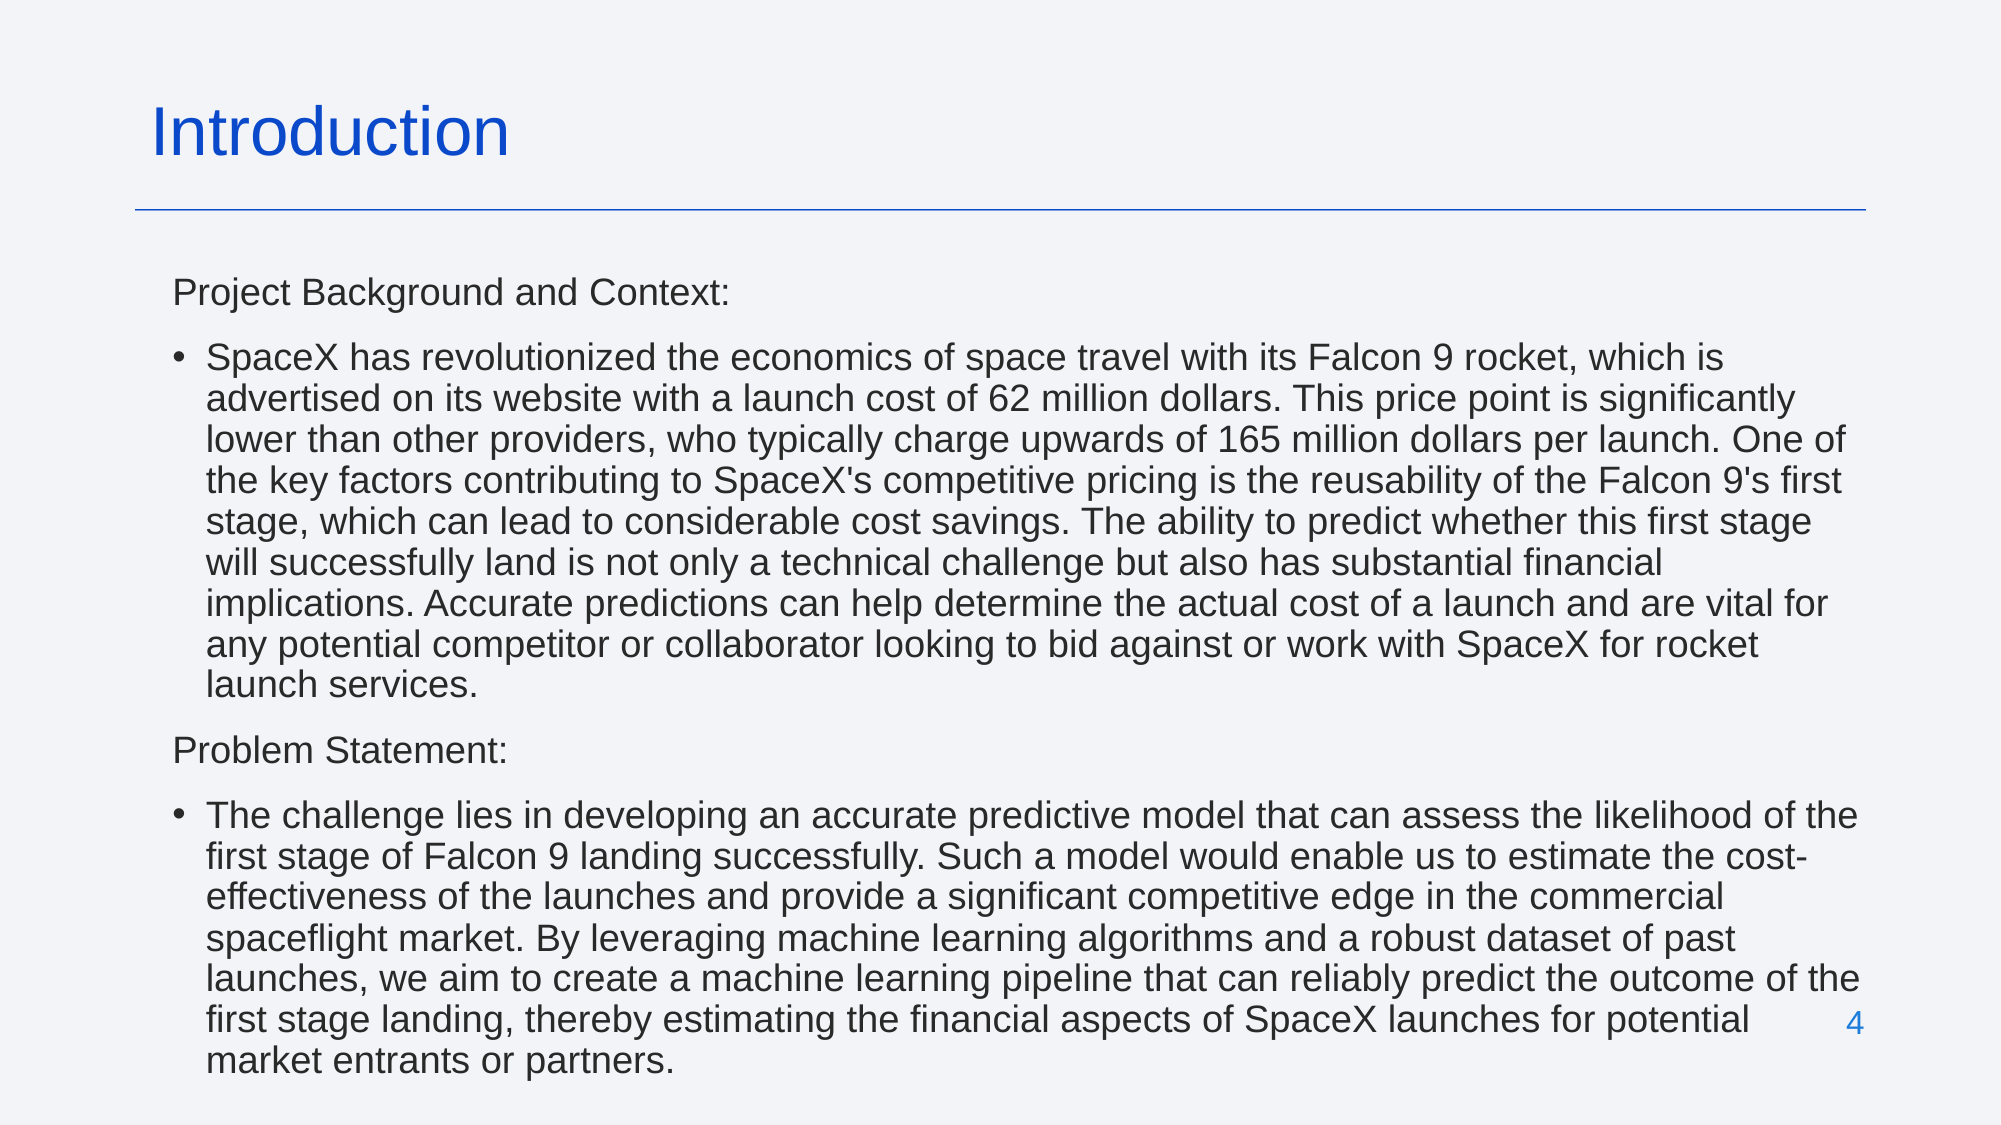

Introduction
Project Background and Context:
SpaceX has revolutionized the economics of space travel with its Falcon 9 rocket, which is advertised on its website with a launch cost of 62 million dollars. This price point is significantly lower than other providers, who typically charge upwards of 165 million dollars per launch. One of the key factors contributing to SpaceX's competitive pricing is the reusability of the Falcon 9's first stage, which can lead to considerable cost savings. The ability to predict whether this first stage will successfully land is not only a technical challenge but also has substantial financial implications. Accurate predictions can help determine the actual cost of a launch and are vital for any potential competitor or collaborator looking to bid against or work with SpaceX for rocket launch services.
Problem Statement:
The challenge lies in developing an accurate predictive model that can assess the likelihood of the first stage of Falcon 9 landing successfully. Such a model would enable us to estimate the cost-effectiveness of the launches and provide a significant competitive edge in the commercial spaceflight market. By leveraging machine learning algorithms and a robust dataset of past launches, we aim to create a machine learning pipeline that can reliably predict the outcome of the first stage landing, thereby estimating the financial aspects of SpaceX launches for potential market entrants or partners.

4